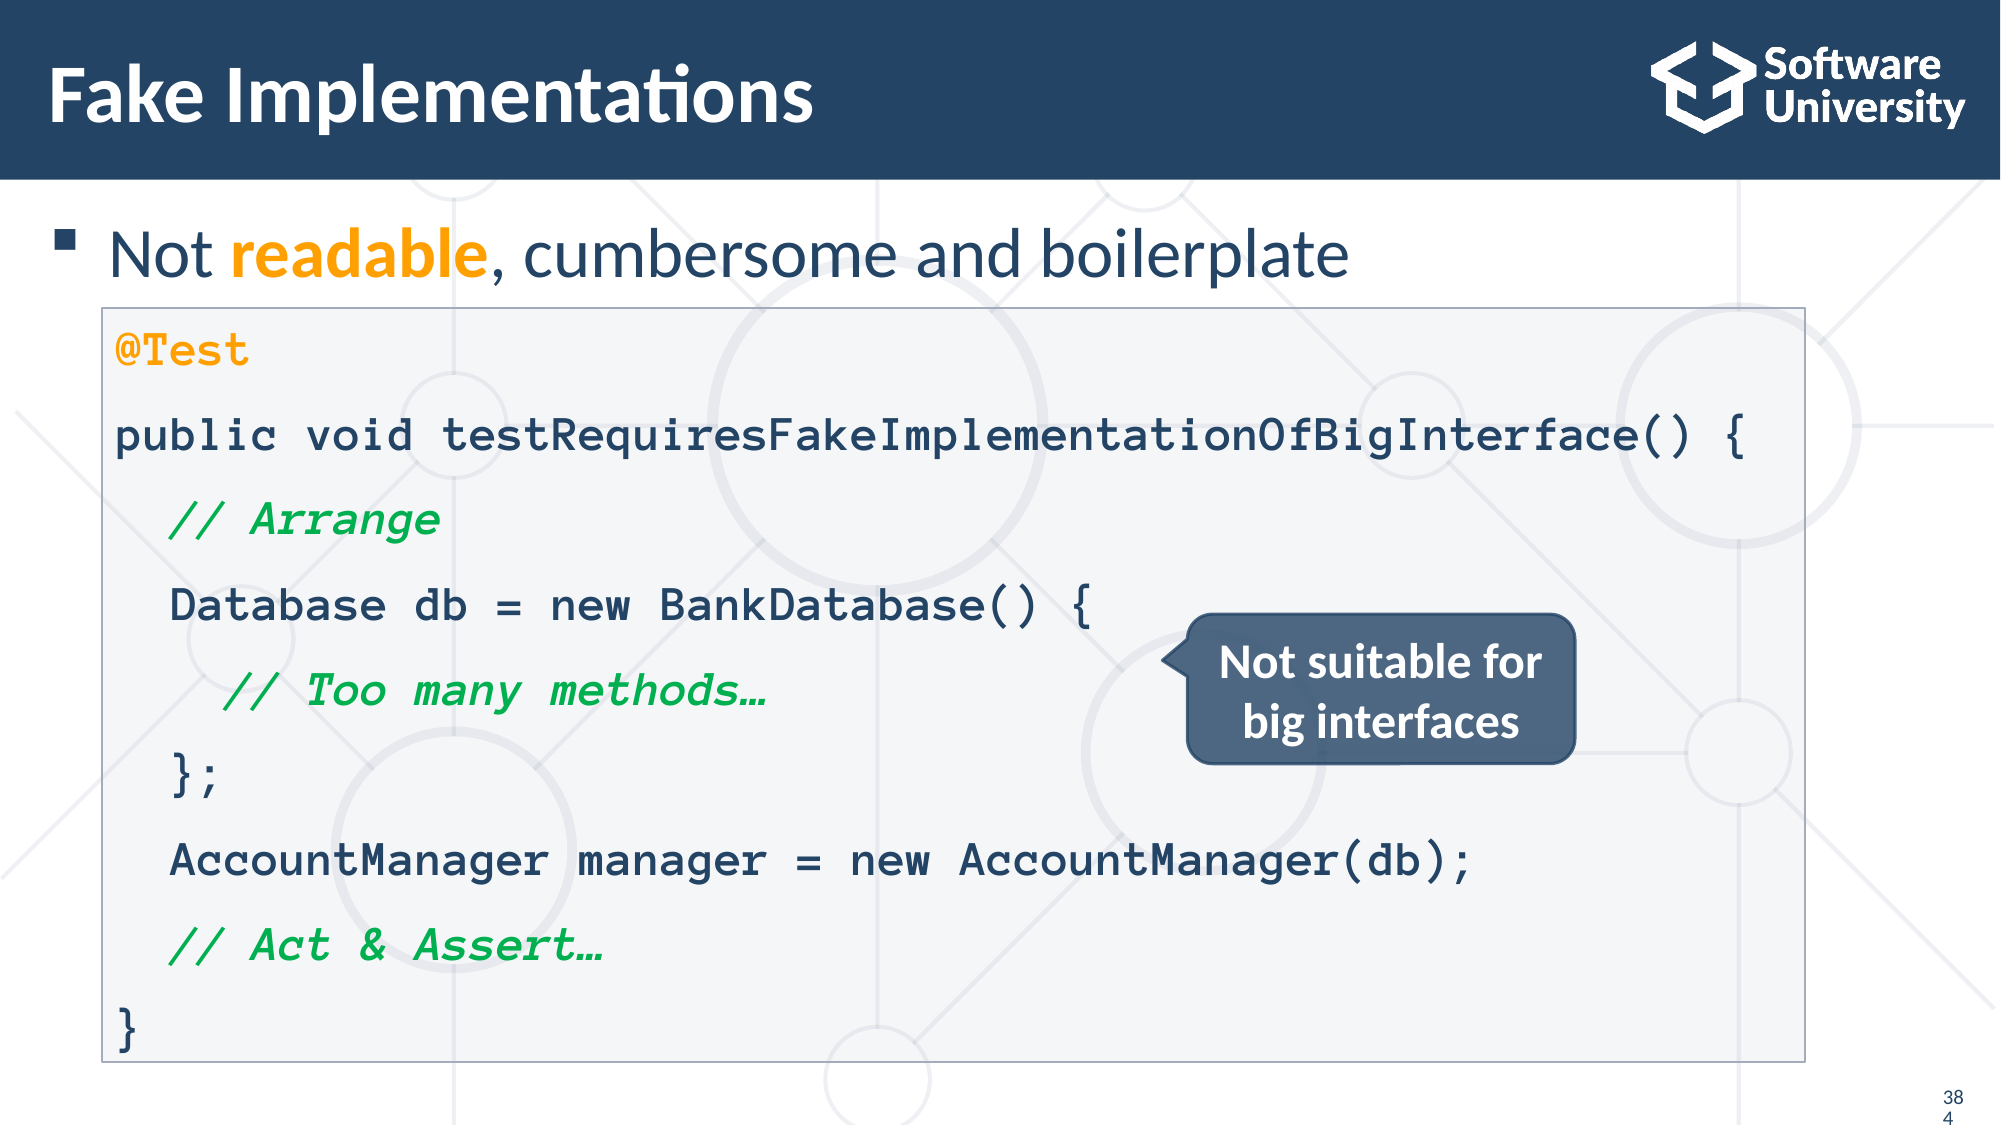

# Fake Implementations
Not readable, cumbersome and boilerplate
@Test
public void testRequiresFakeImplementationOfBigInterface() {
  // Arrange
  Database db = new BankDatabase() {
    // Too many methods…
  };
  AccountManager manager = new AccountManager(db);
  // Act & Assert…
}
Not suitable for big interfaces
384